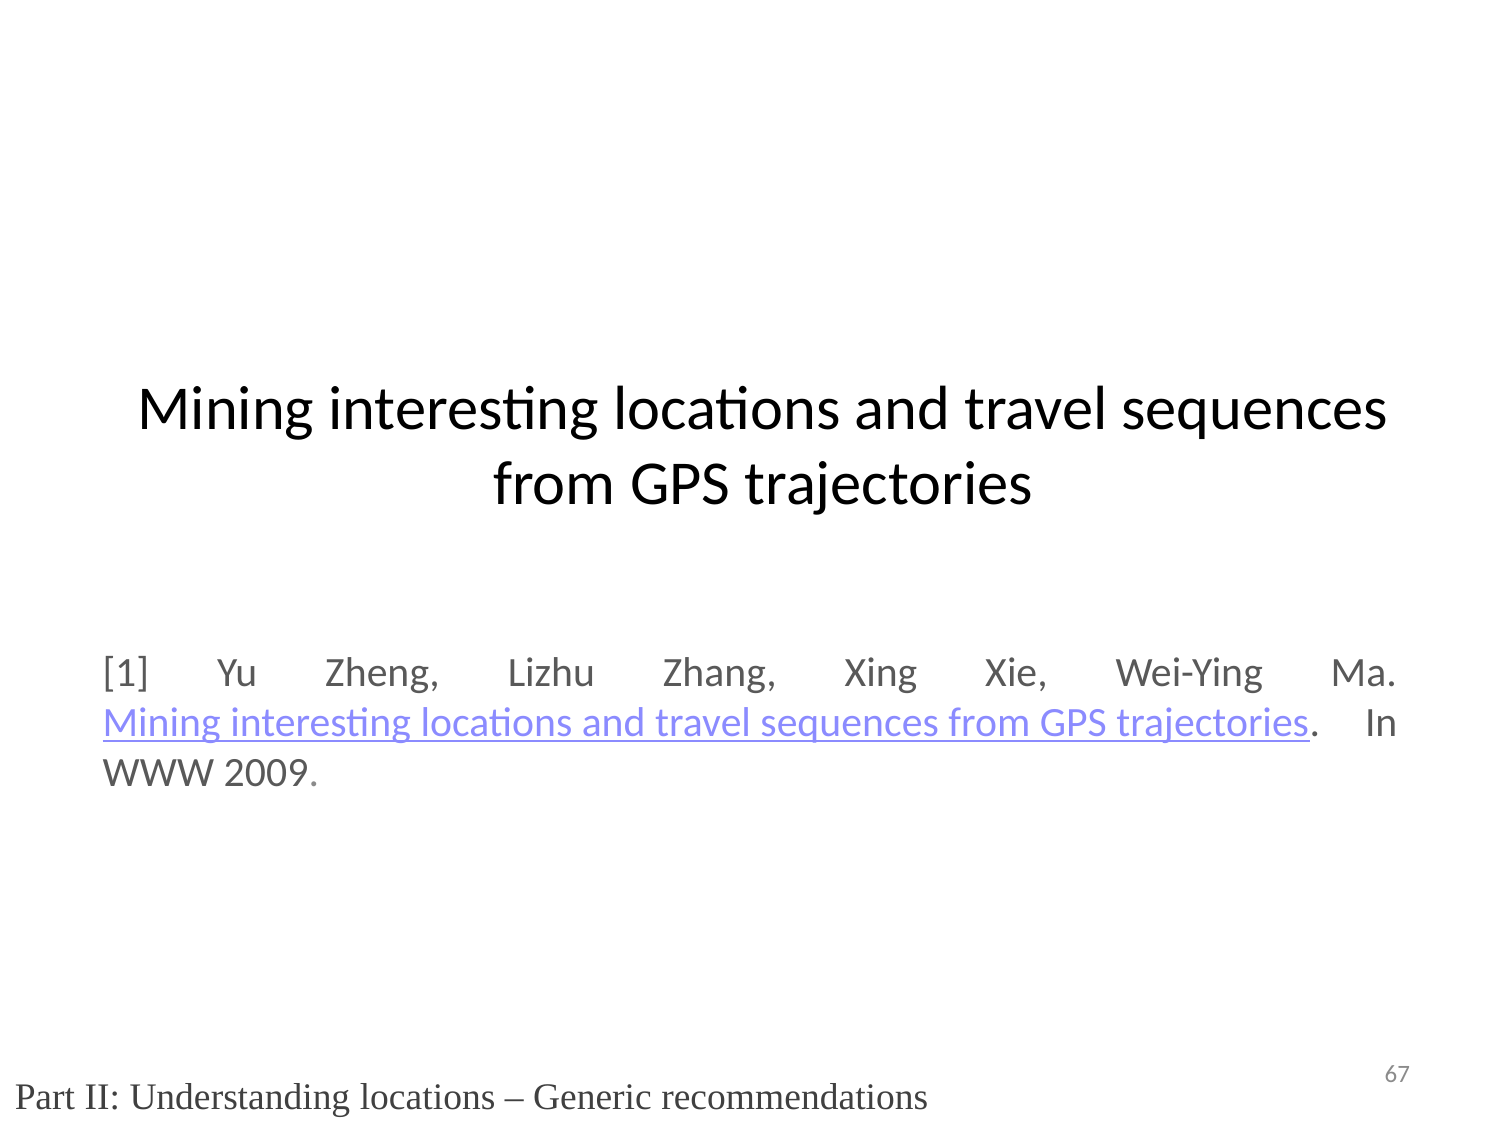

# Mining interesting locations and travel sequences from GPS trajectories
[1] Yu Zheng, Lizhu Zhang, Xing Xie, Wei-Ying Ma. Mining interesting locations and travel sequences from GPS trajectories. In WWW 2009.
67
Part II: Understanding locations – Generic recommendations